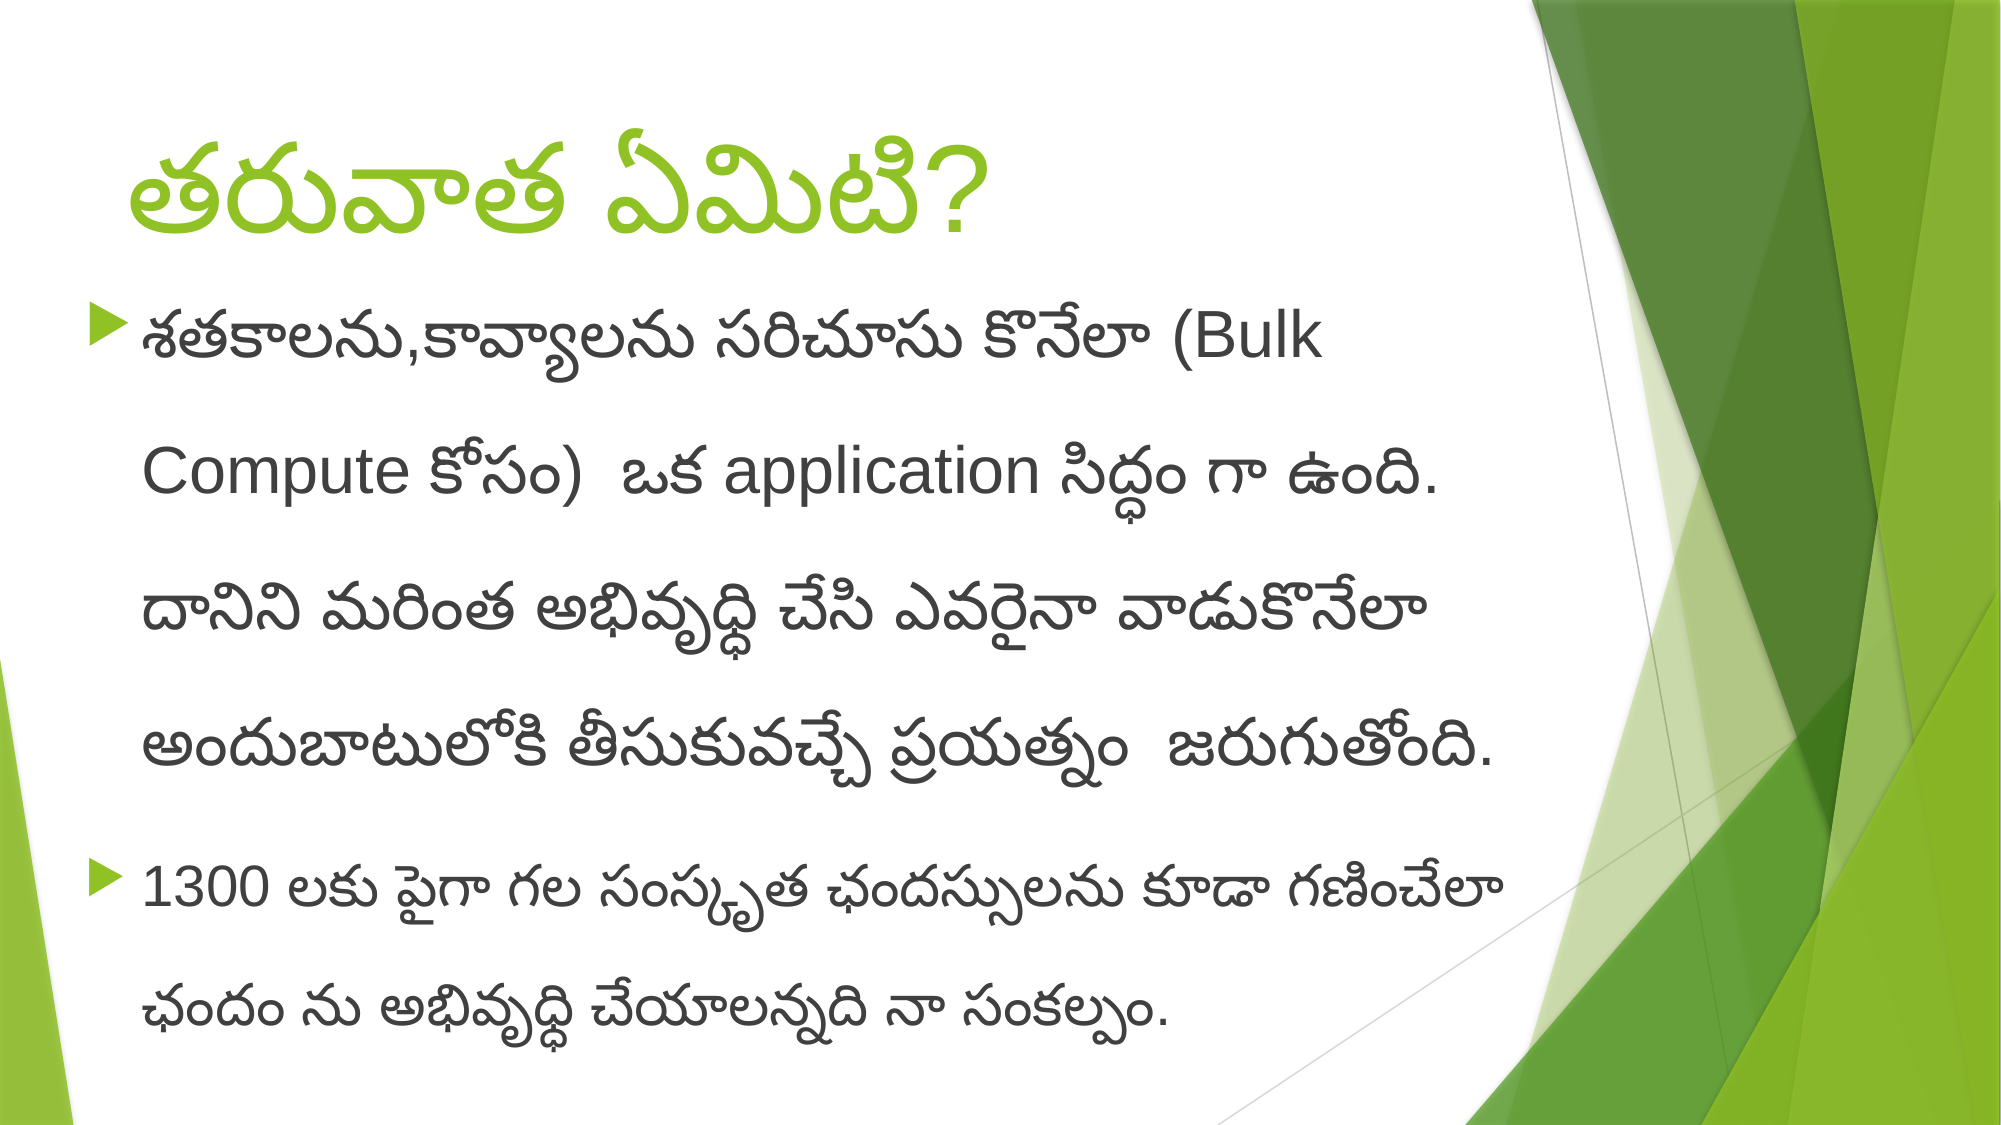

# తరువాత ఏమిటి?
శతకాలను,కావ్యాలను సరిచూసు కొనేలా (Bulk Compute కోసం)  ఒక application సిద్ధం గా ఉంది. దానిని మరింత అభివృధ్ధి చేసి ఎవరైనా వాడుకొనేలా అందుబాటులోకి తీసుకువచ్చే ప్రయత్నం  జరుగుతోంది.
1300 లకు పైగా గల సంస్కృత ఛందస్సులను కూడా గణించేలా   ఛందం ను అభివృధ్ధి చేయాలన్నది నా సంకల్పం.